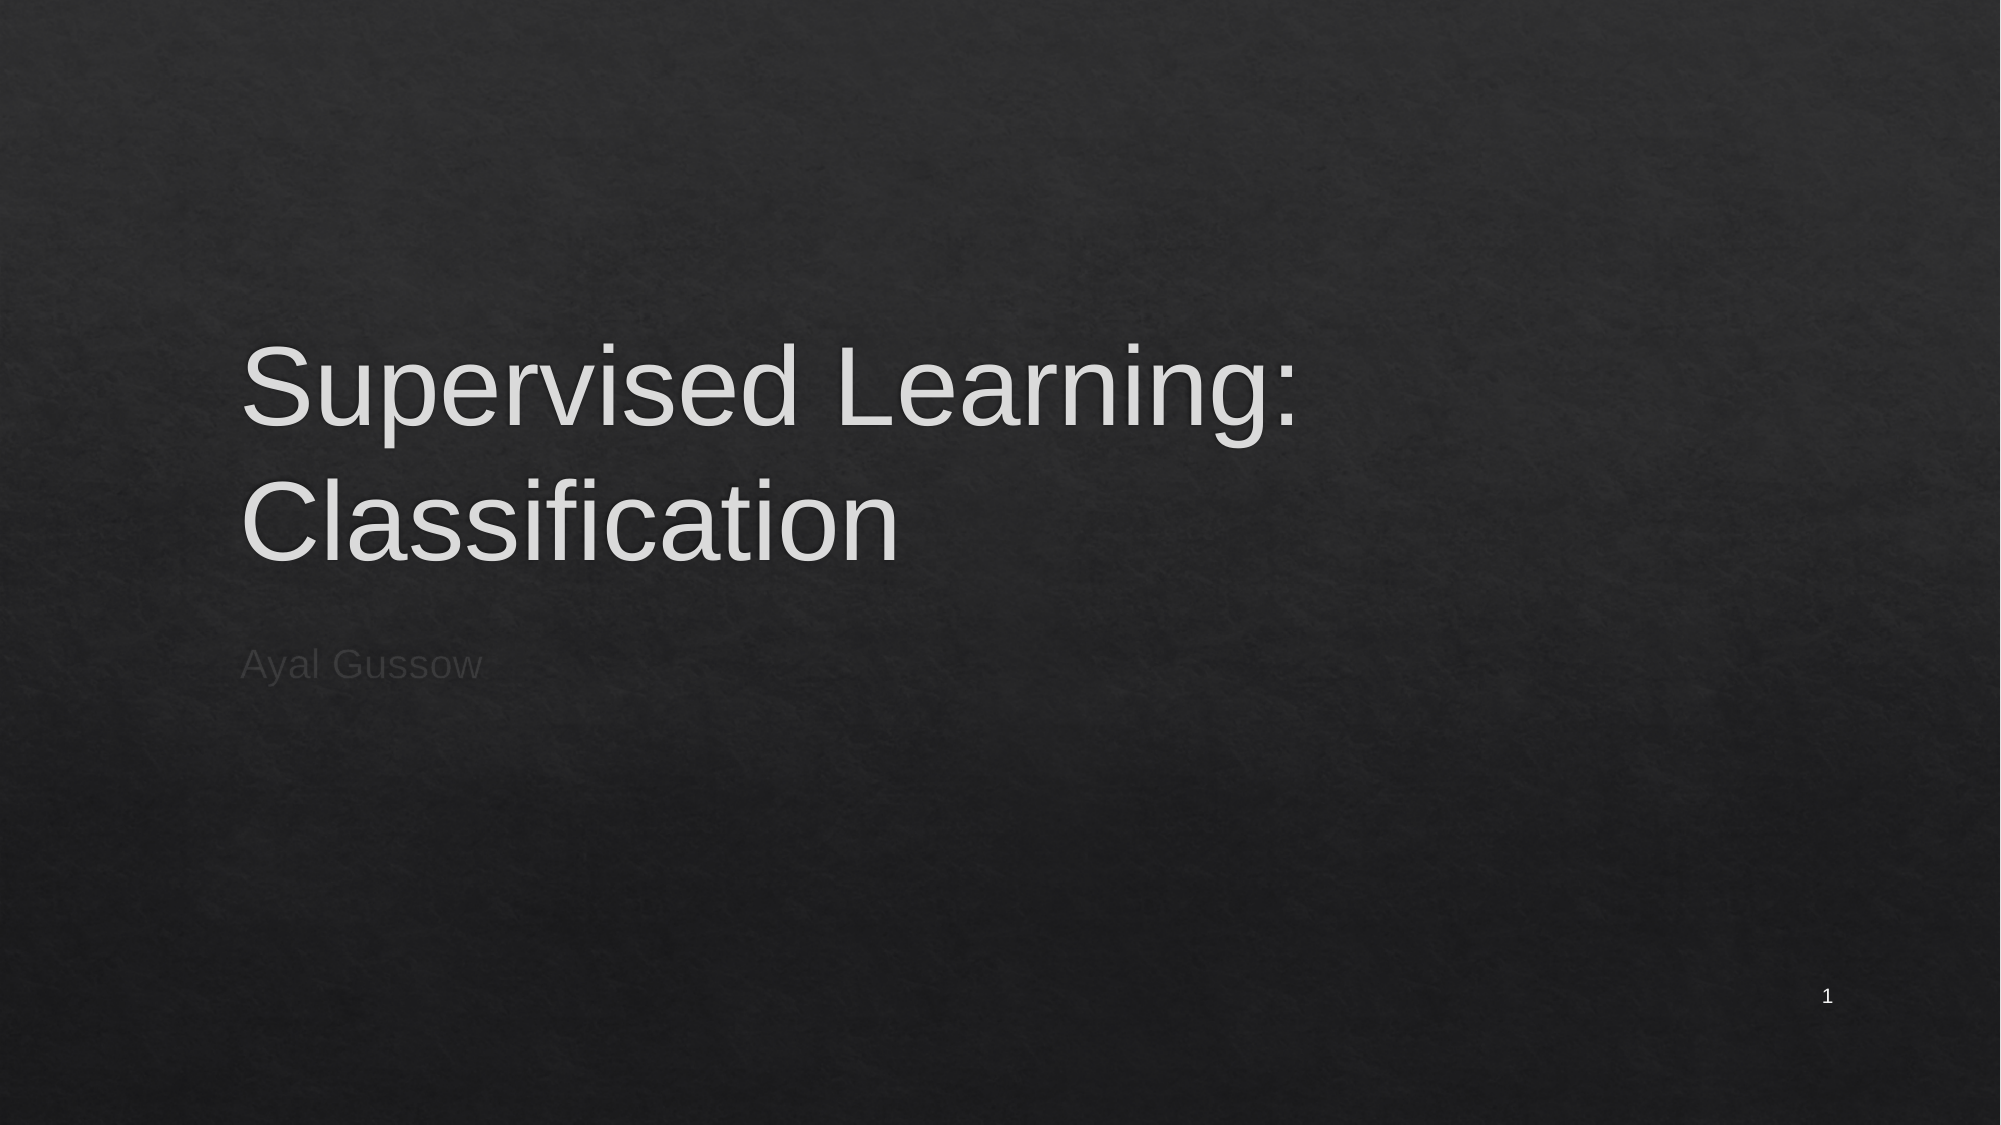

# Supervised Learning: Classification
Ayal Gussow
1